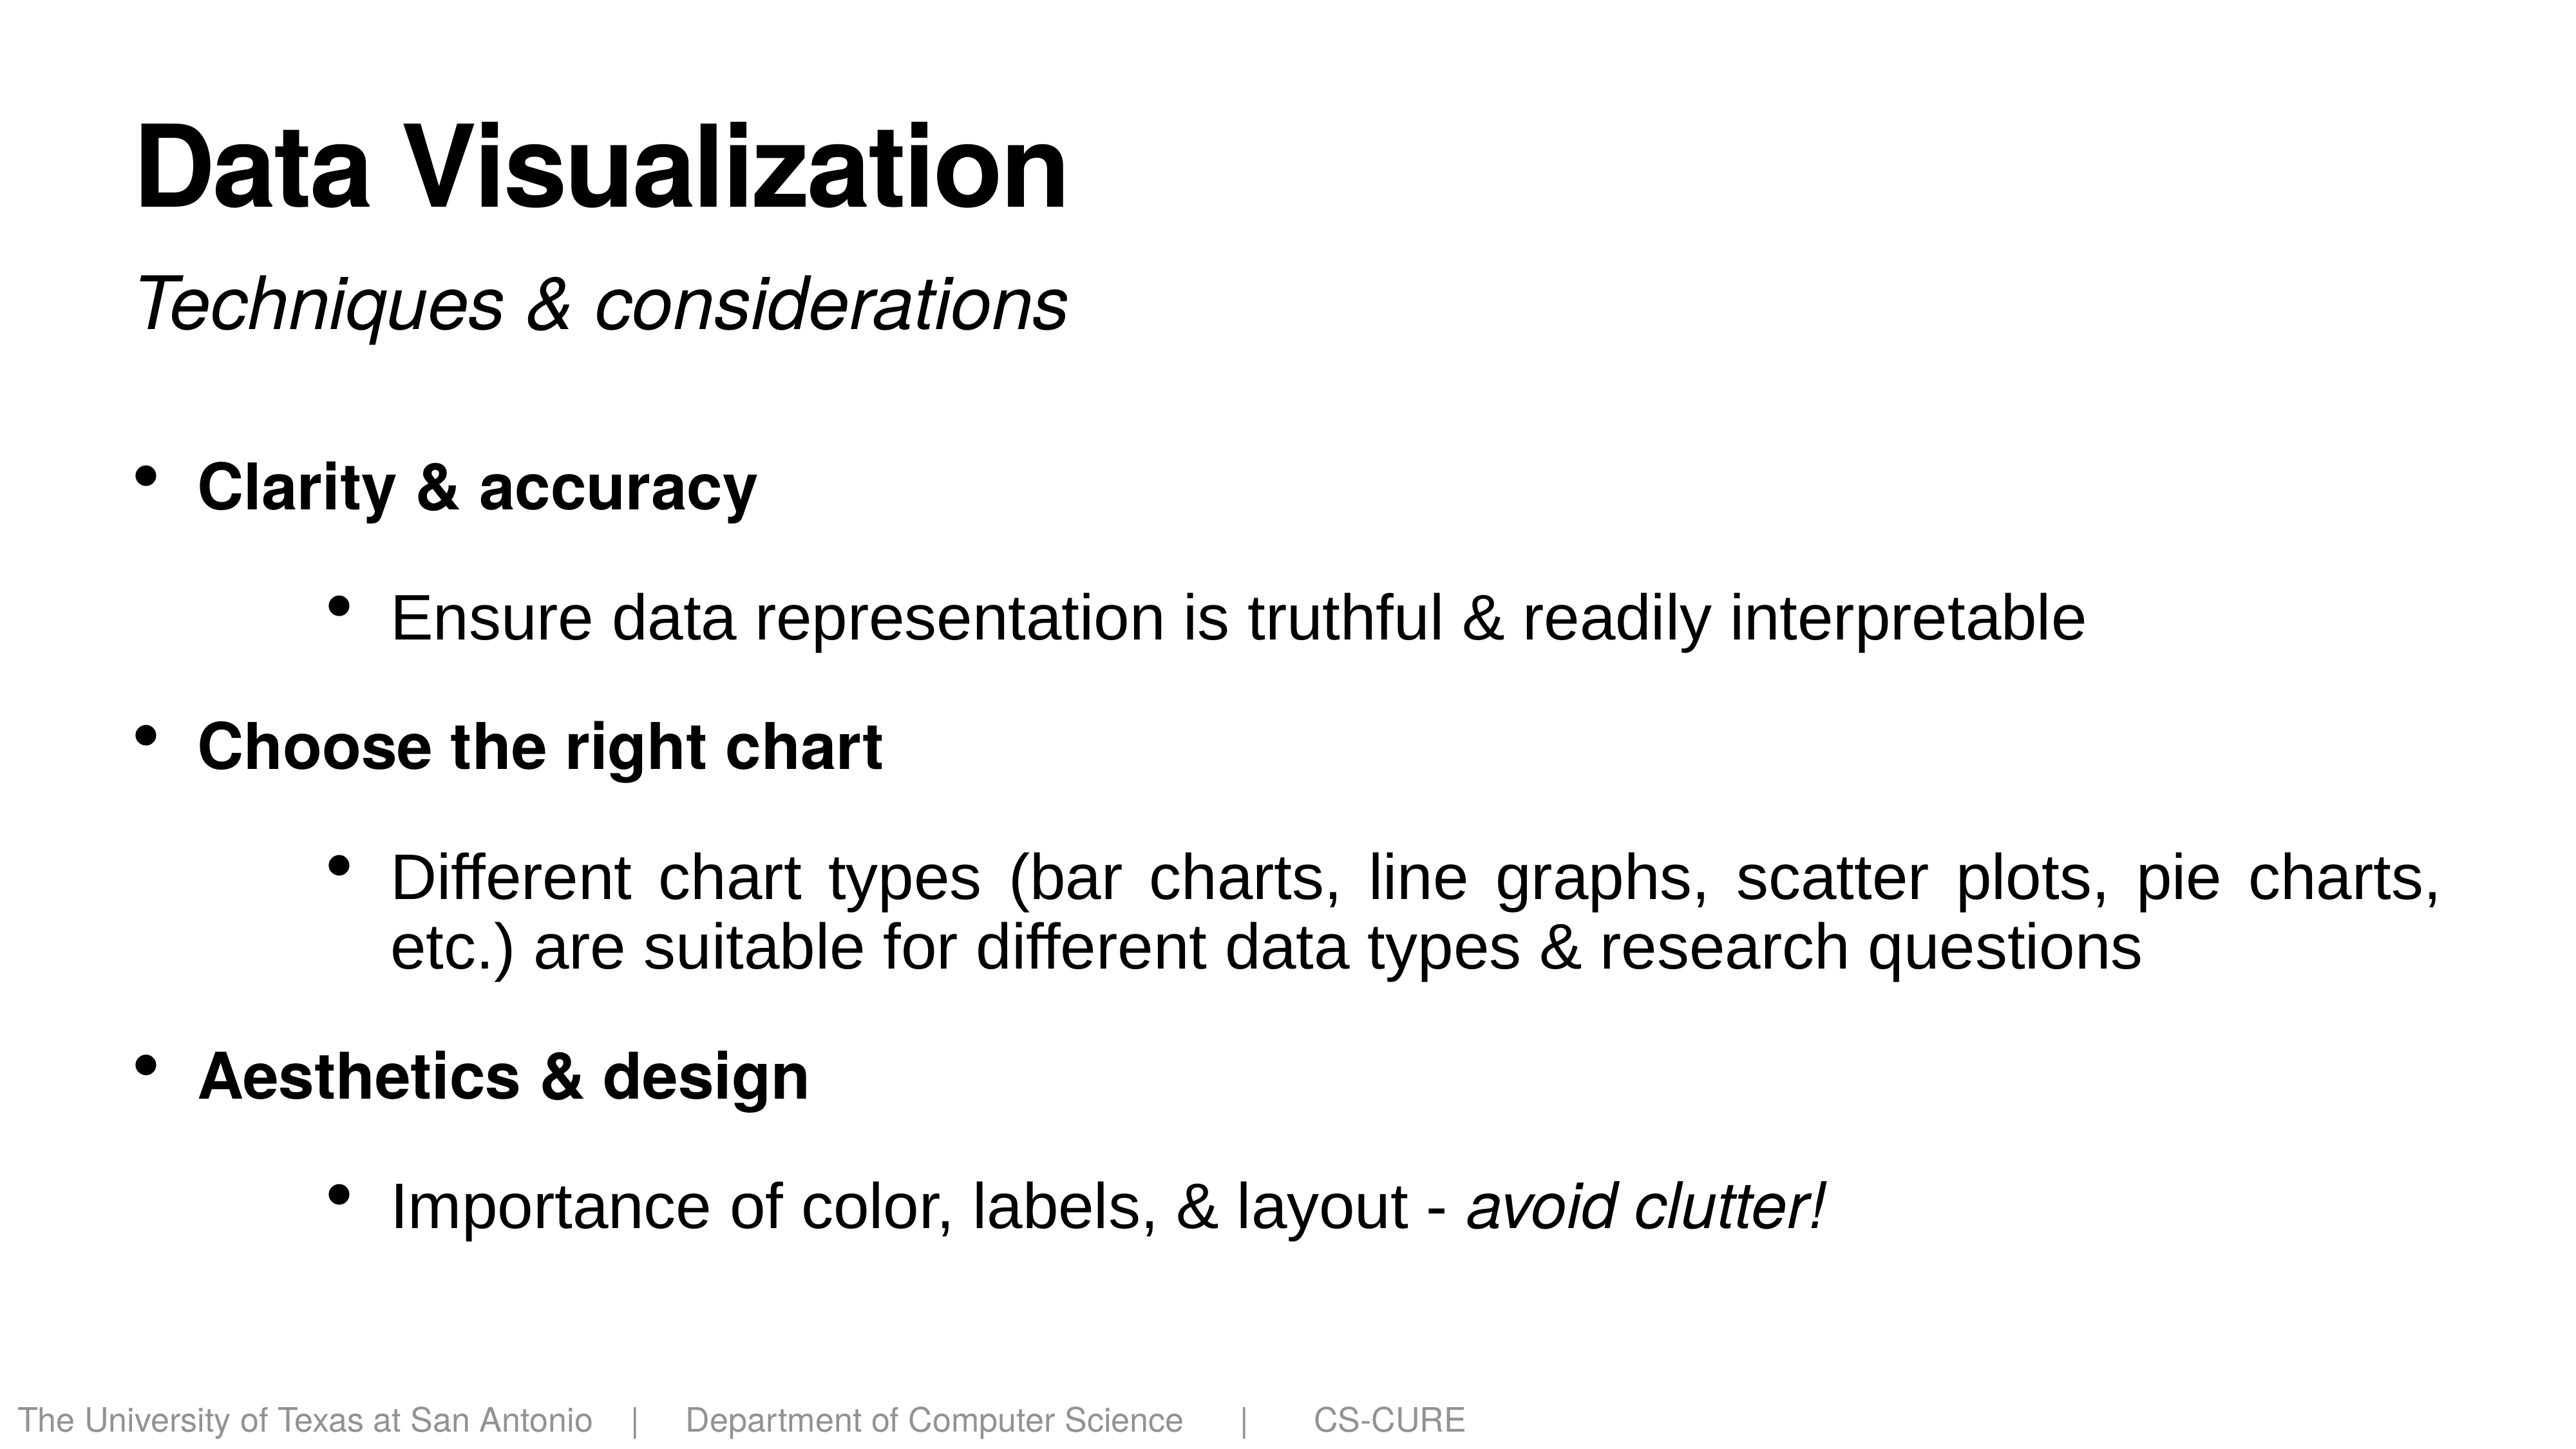

# Data Visualization
Techniques & considerations
Clarity & accuracy
Ensure data representation is truthful & readily interpretable
Choose the right chart
Different chart types (bar charts, line graphs, scatter plots, pie charts, etc.) are suitable for different data types & research questions
Aesthetics & design
Importance of color, labels, & layout - avoid clutter!
18